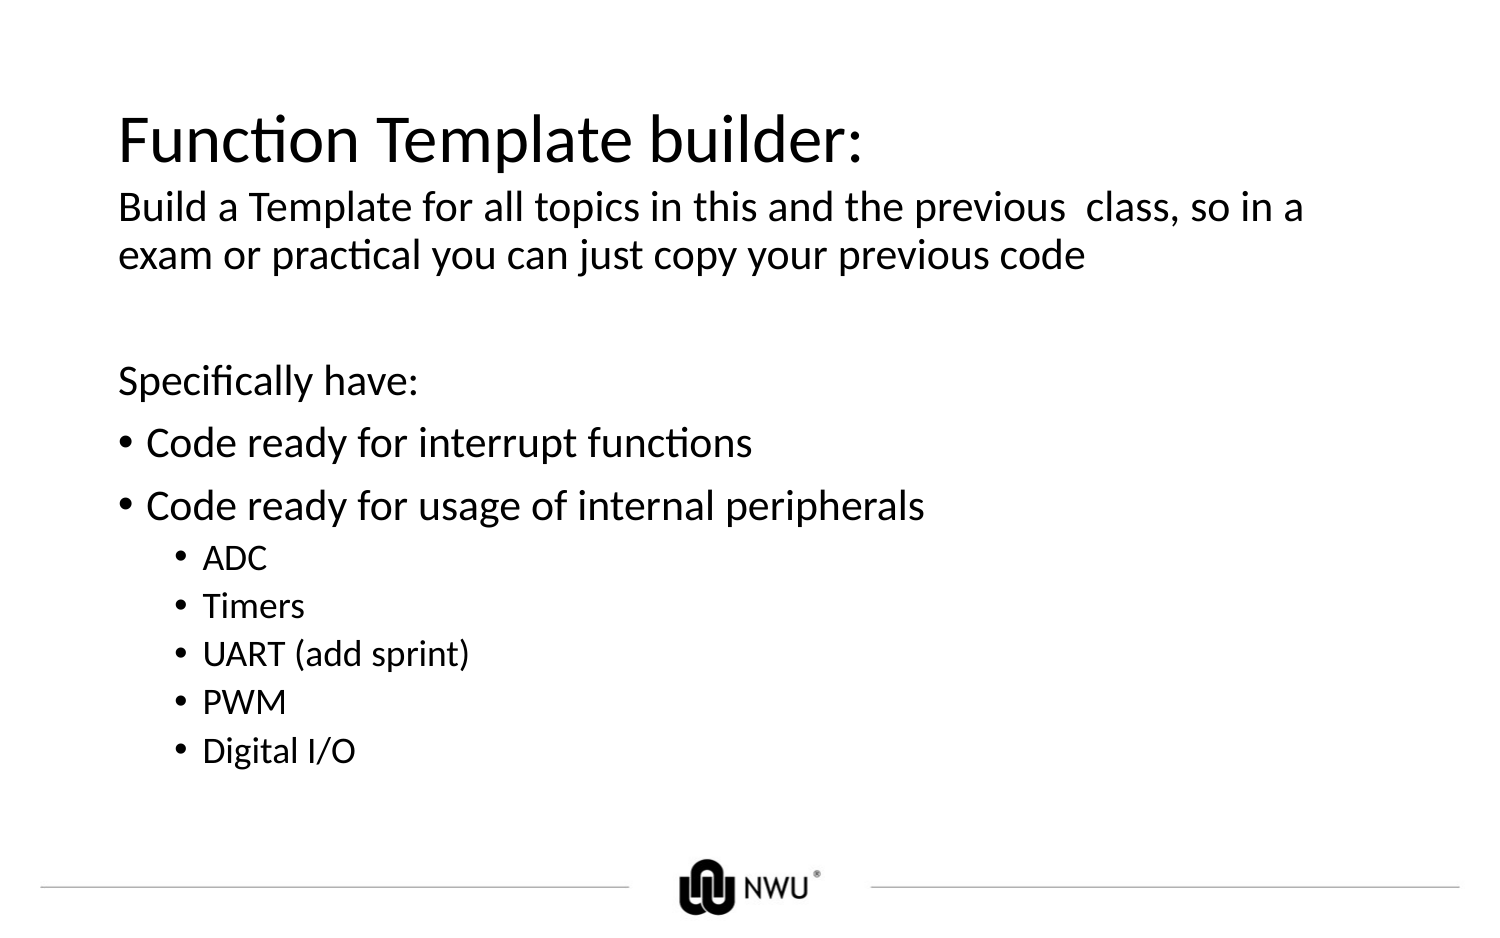

# Function Template builder:
Build a Template for all topics in this and the previous  class, so in a exam or practical you can just copy your previous code

Specifically have:
Code ready for interrupt functions
Code ready for usage of internal peripherals
ADC
Timers
UART (add sprint)
PWM
Digital I/O